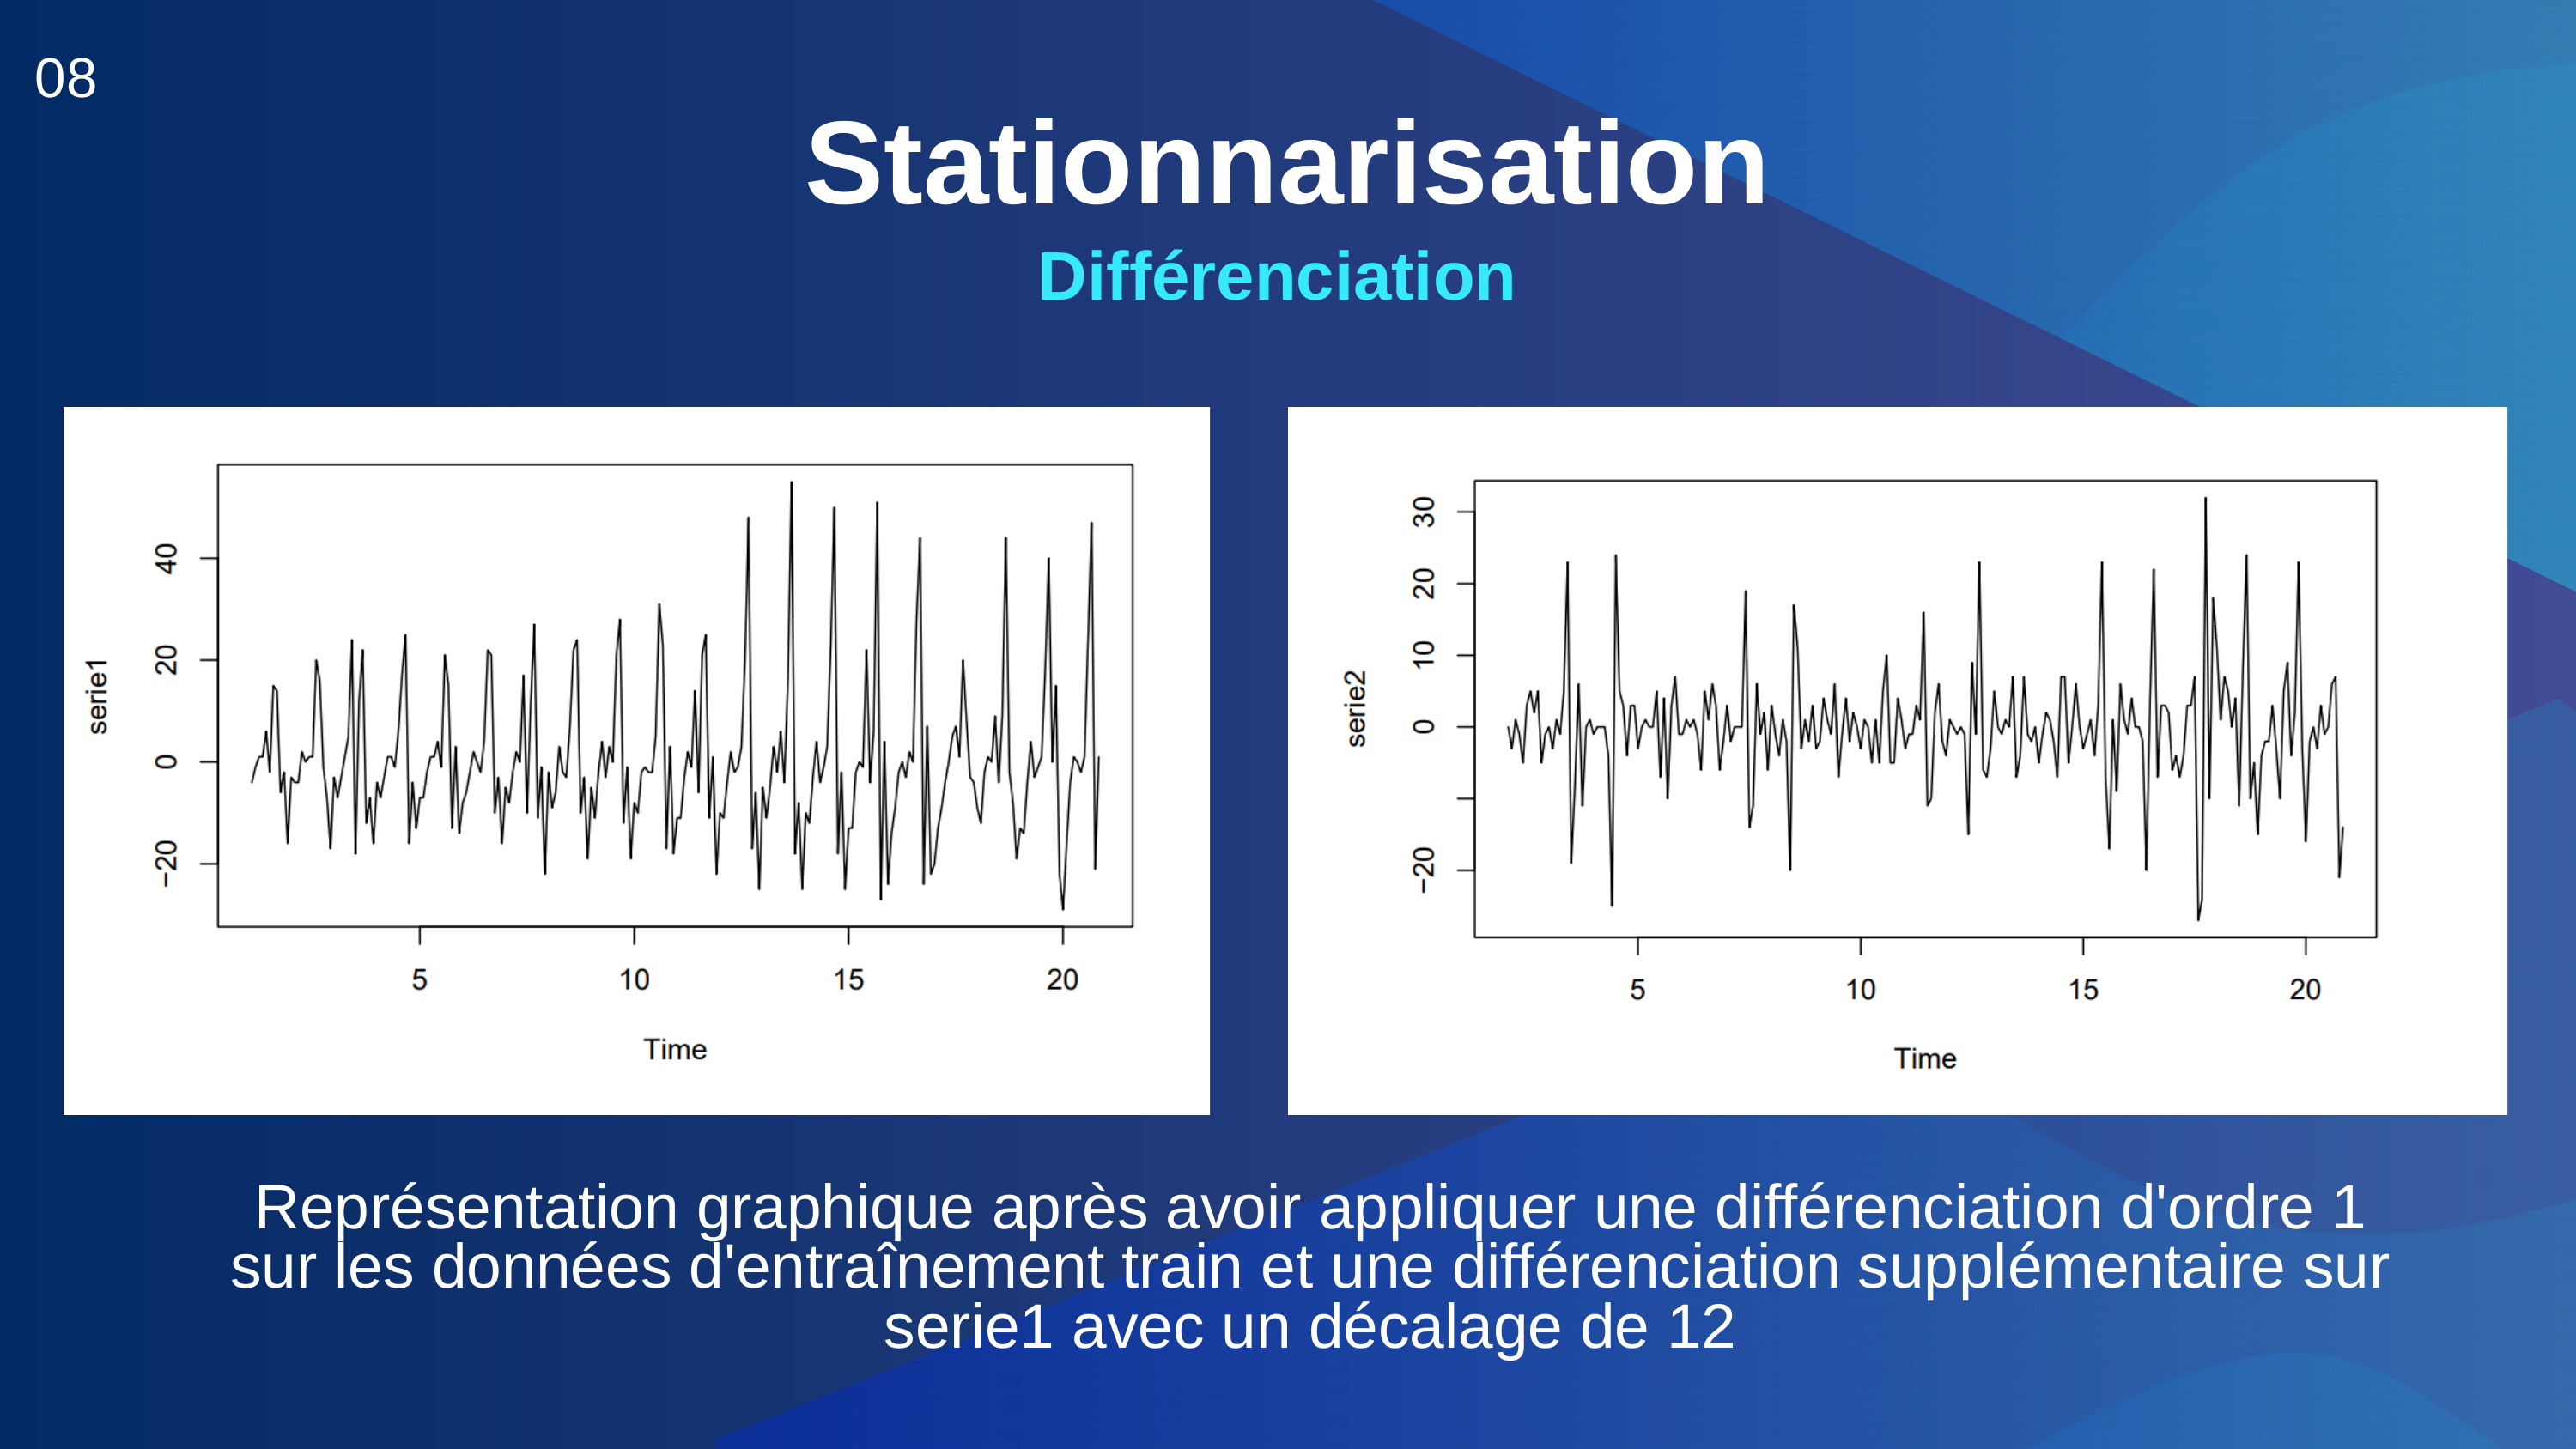

08
Stationnarisation
Différenciation

Représentation graphique après avoir appliquer une différenciation d'ordre 1 sur les données d'entraînement train et une différenciation supplémentaire sur serie1 avec un décalage de 12